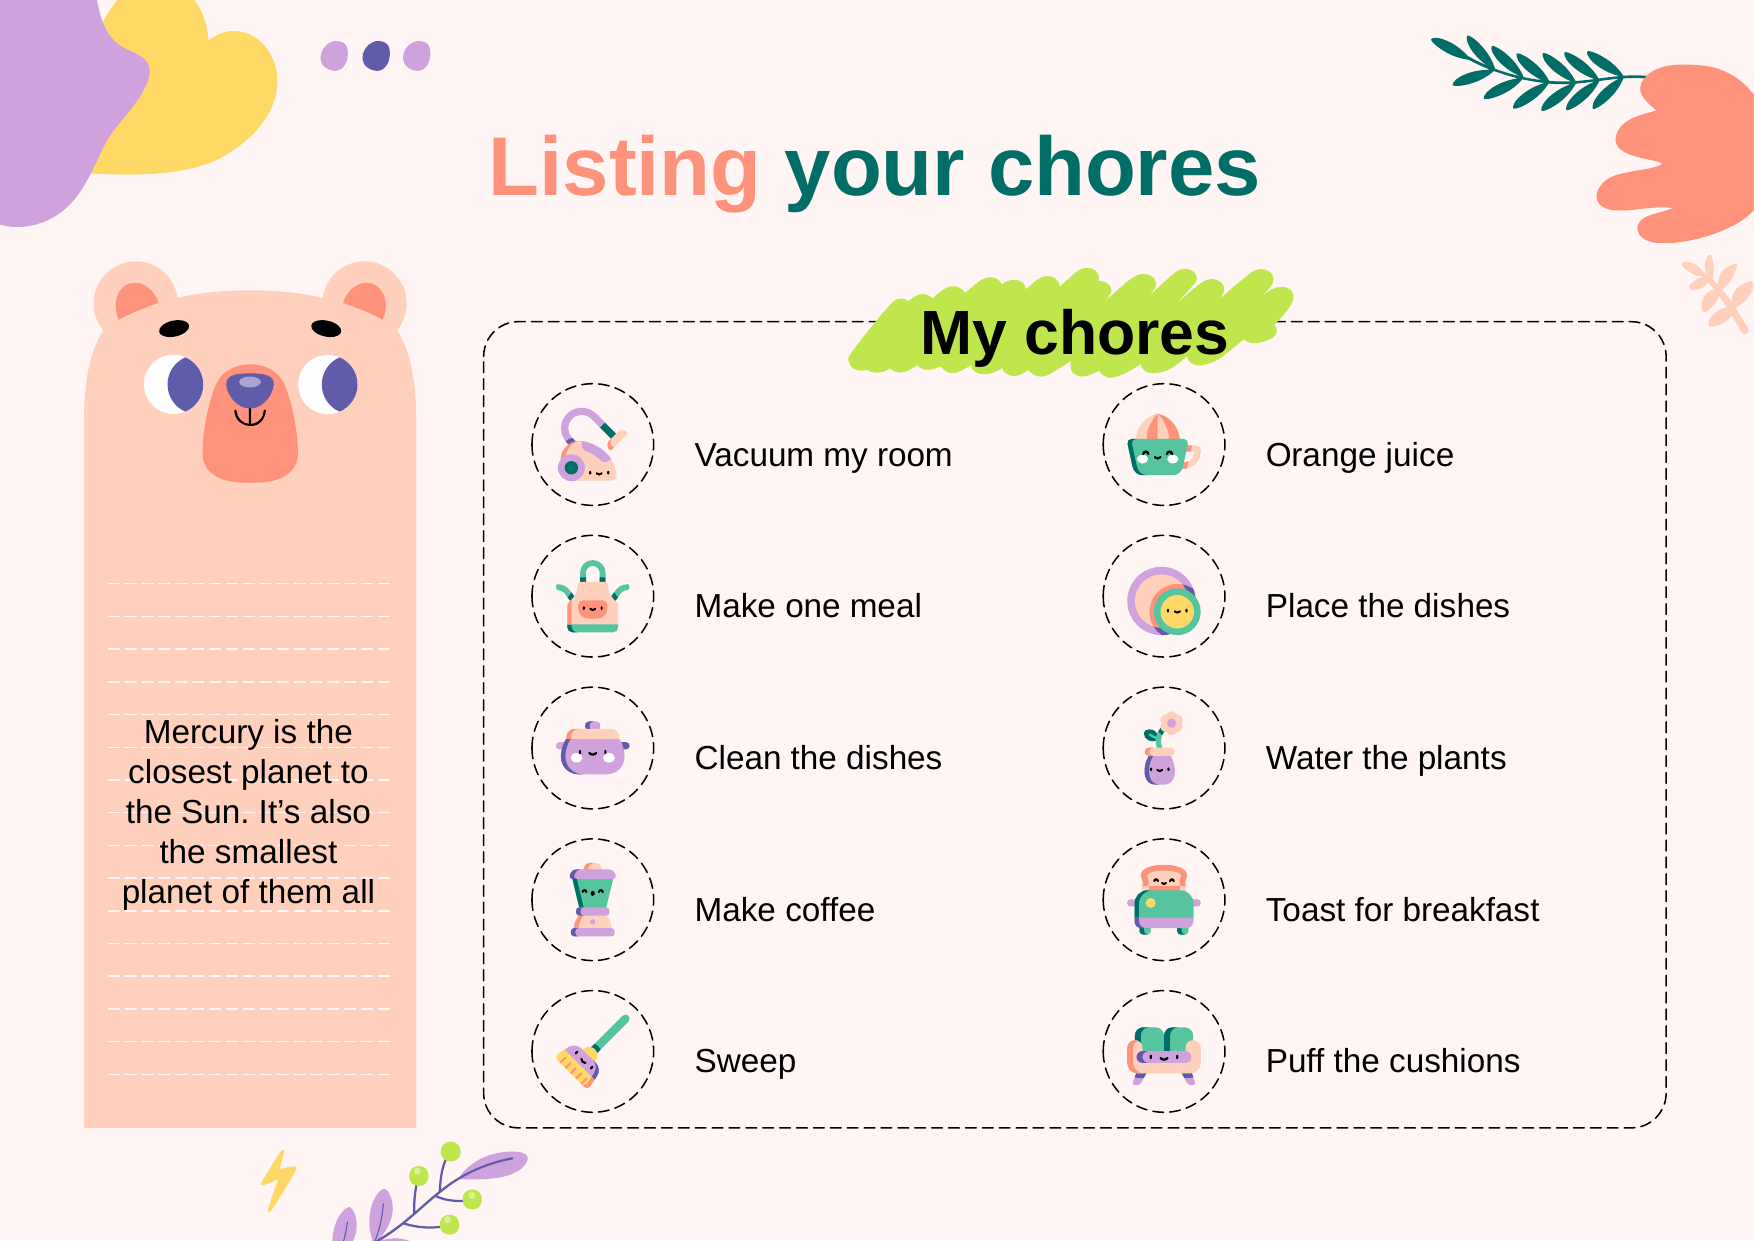

# Listing your chores

My chores

Vacuum my room
Orange juice

Make one meal
Place the dishes

Mercury is the closest planet to the Sun. It’s also the smallest planet of them all

Clean the dishes
Water the plants

Make coffee
Toast for breakfast

Sweep
Puff the cushions